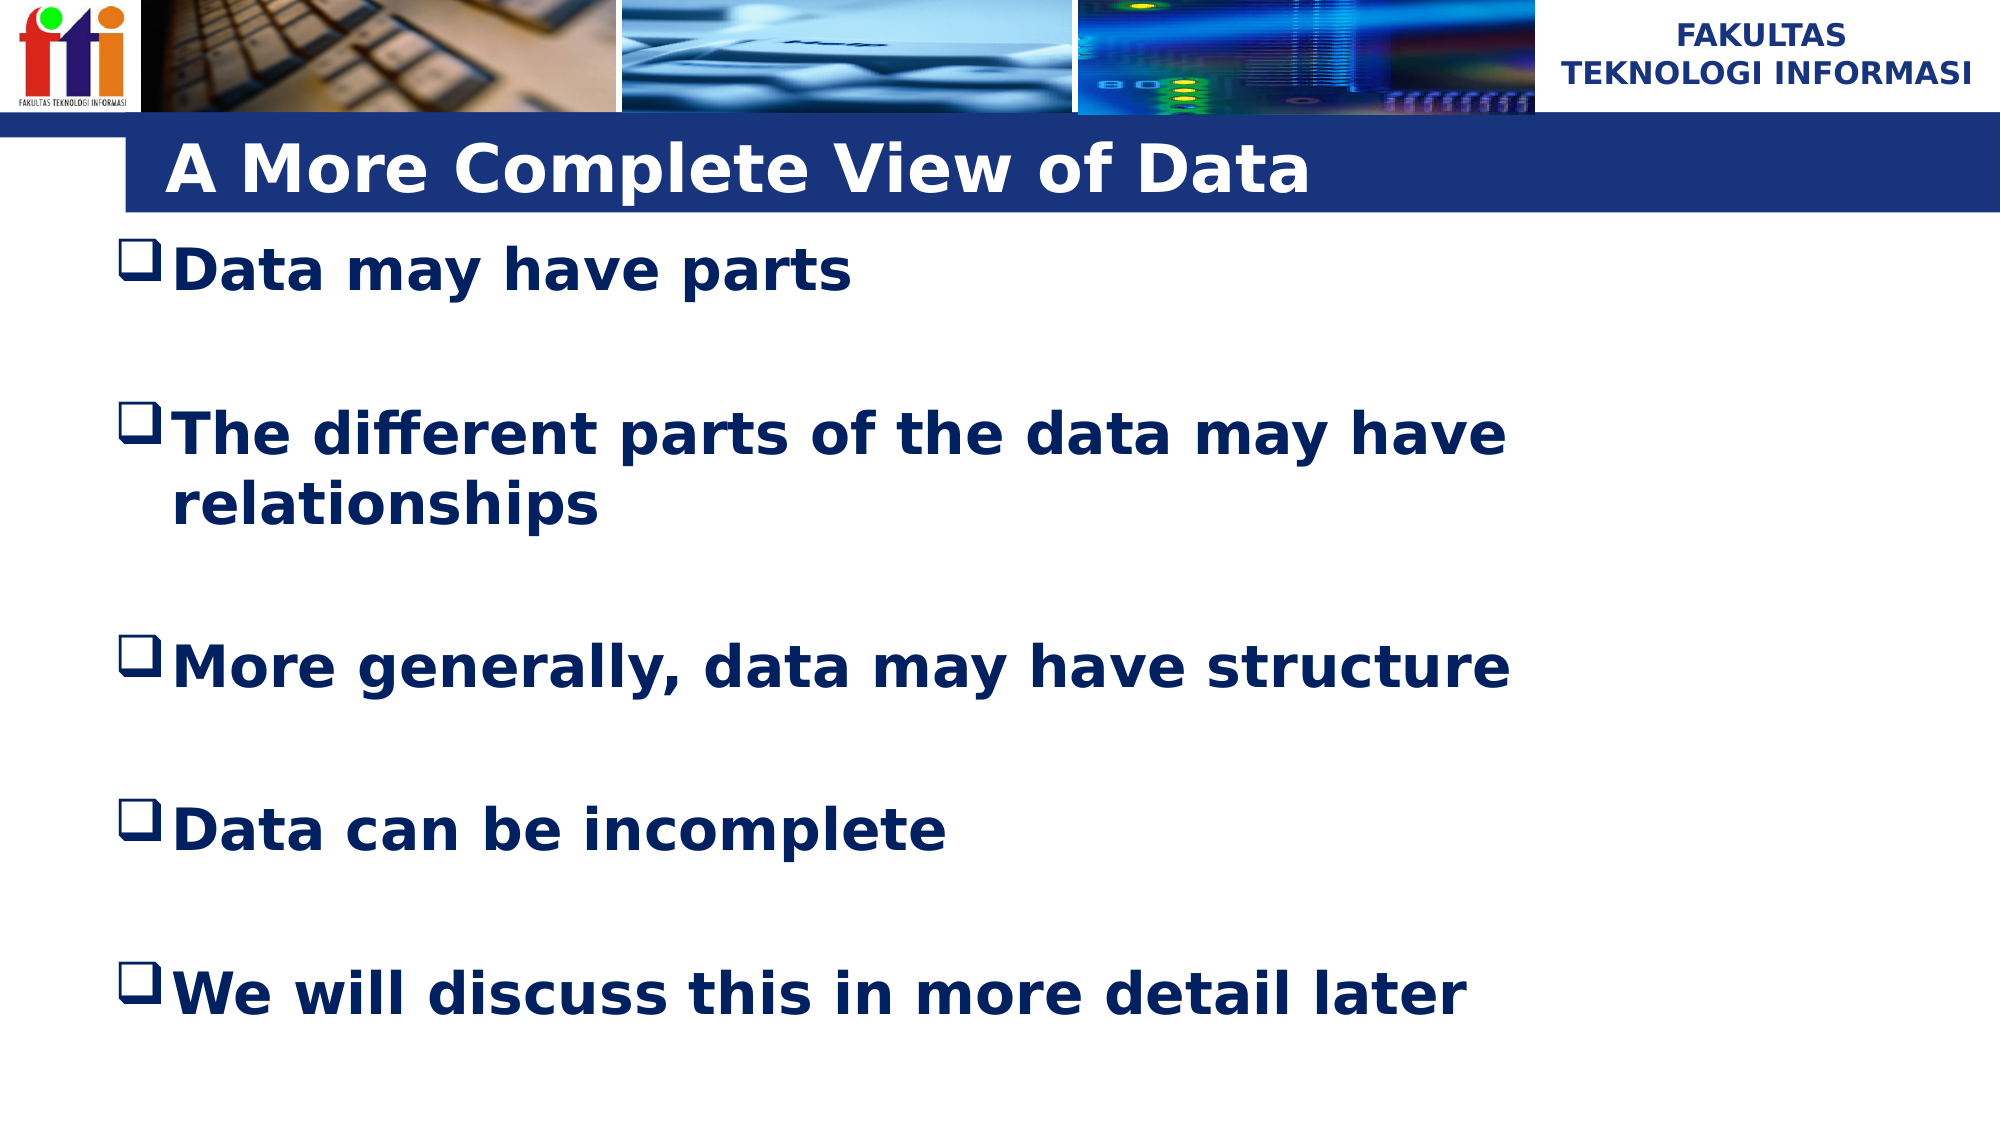

6
# A More Complete View of Data
Data may have parts

The different parts of the data may have relationships

More generally, data may have structure

Data can be incomplete

We will discuss this in more detail later